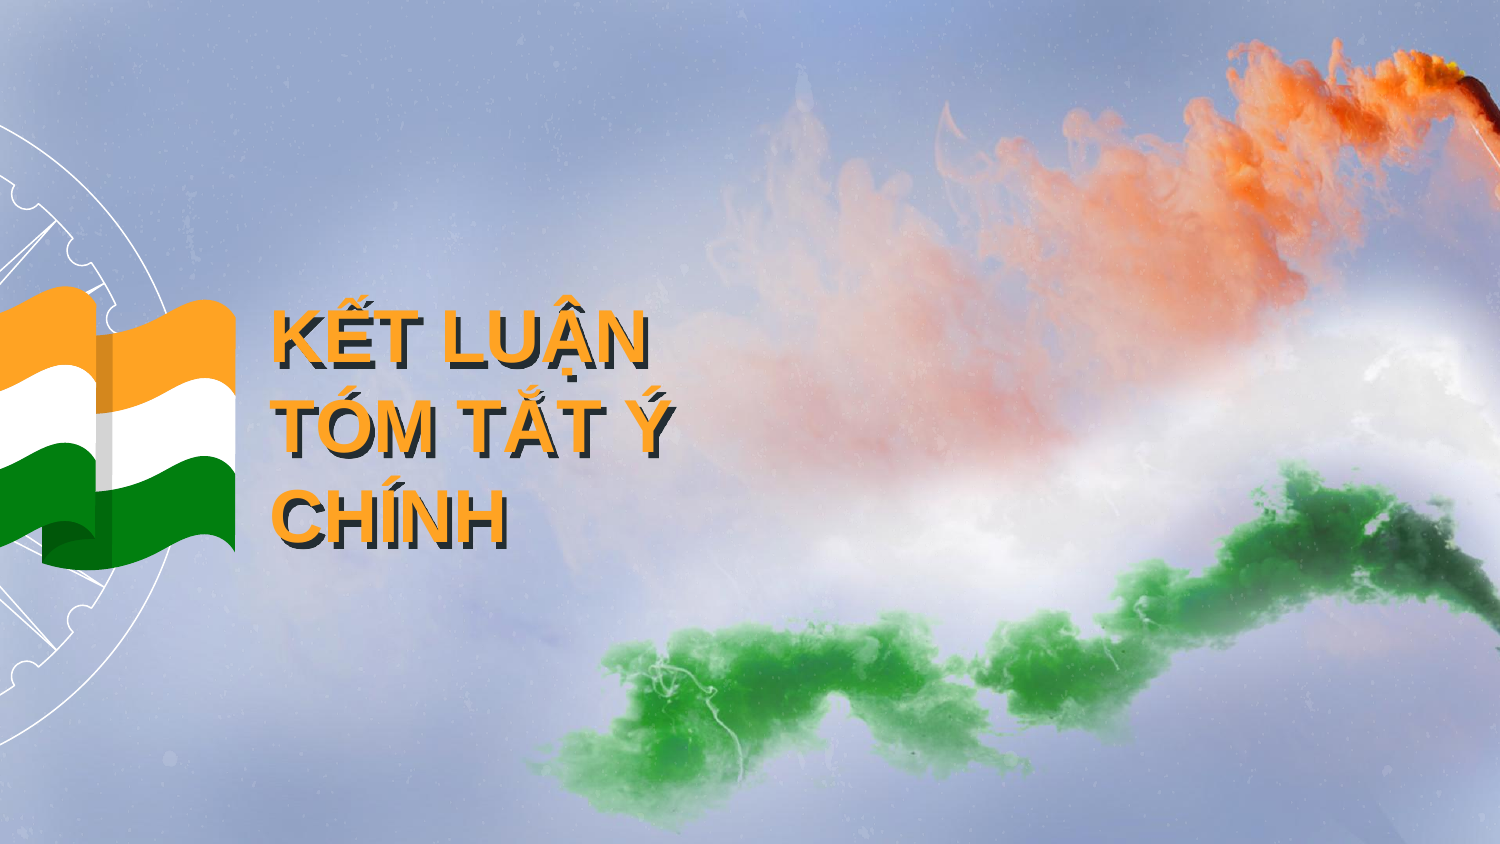

# KẾT LUẬN TÓM TẮT Ý CHÍNH